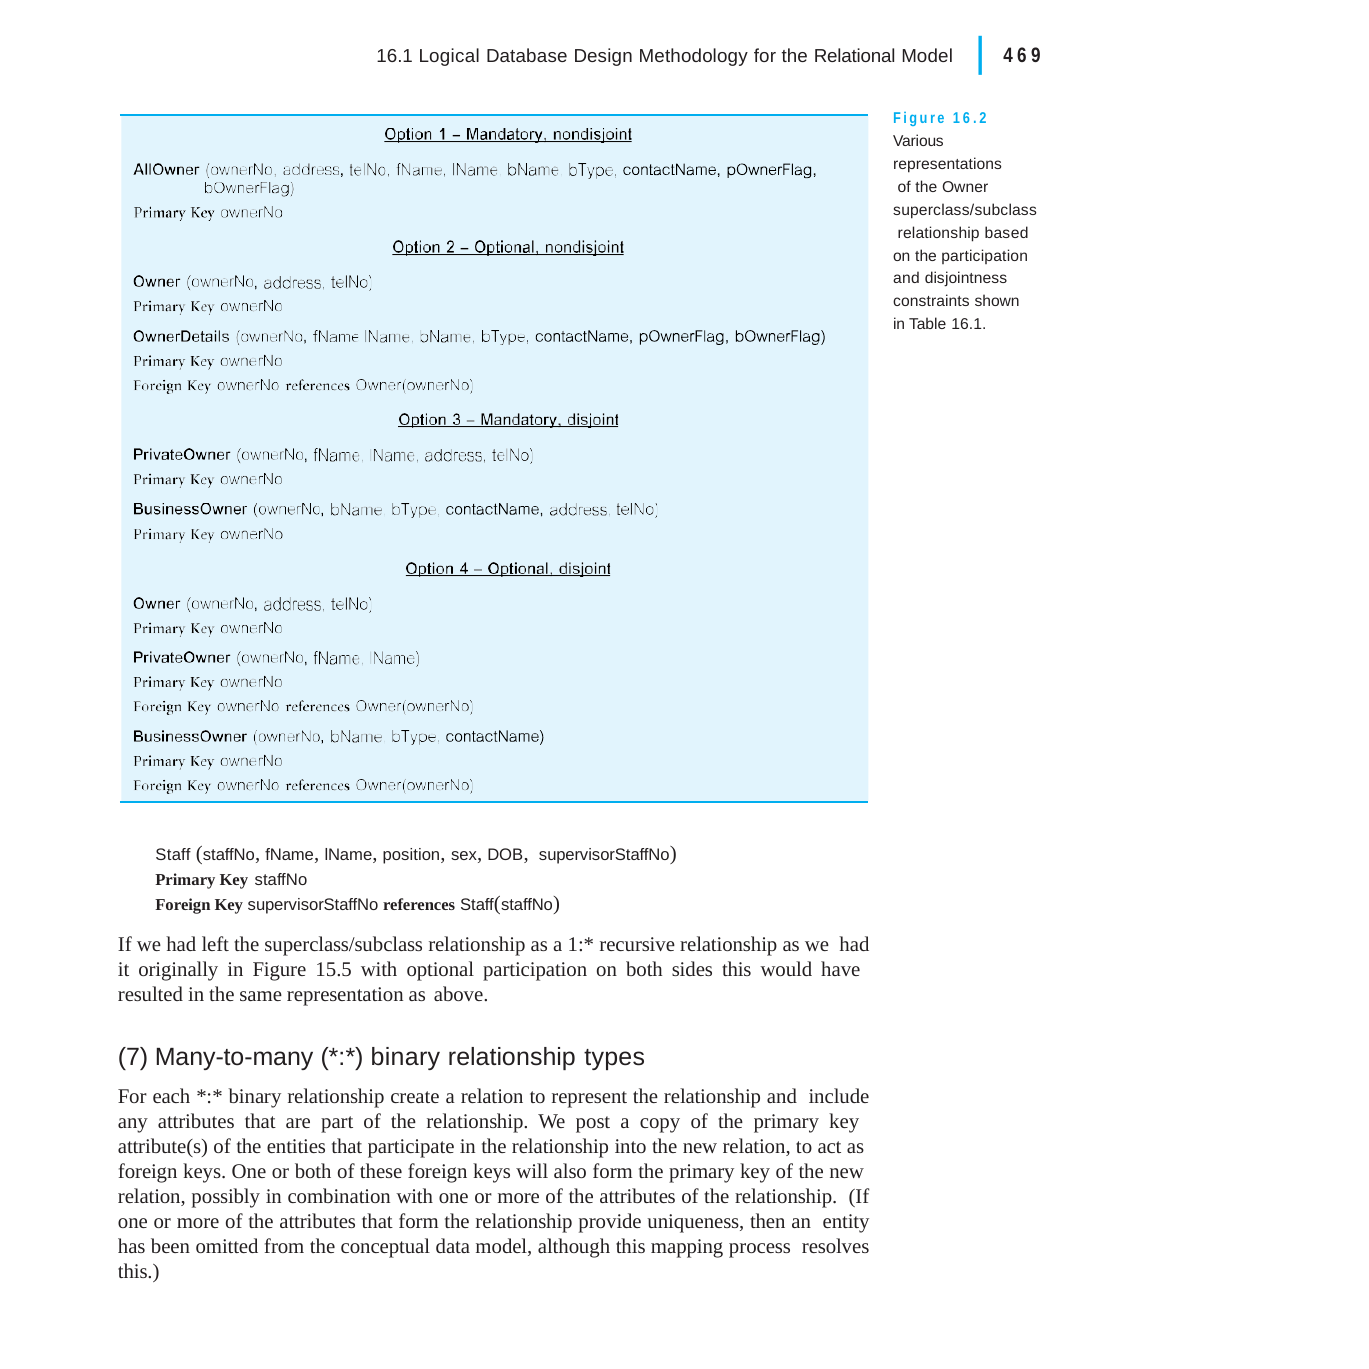

|
16.1 Logical Database Design Methodology for the Relational Model	469
Figure 16.2  Various  representations  of the Owner
superclass/subclass  relationship based  on the participation  and disjointness  constraints shown
in Table 16.1.

Staff (staffNo, fName, lName, position, sex, DOB, supervisorStaffNo)
Primary Key staffNo
Foreign Key supervisorStaffNo references Staff(staffNo)
If we had left the superclass/subclass relationship as a 1:* recursive relationship as we  had it originally in Figure 15.5 with optional participation on both sides this would have  resulted in the same representation as above.

(7) Many-to-many (*:*) binary relationship types
For each *:* binary relationship create a relation to represent the relationship and  include any attributes that are part of the relationship. We post a copy of the primary key  attribute(s) of the entities that participate in the relationship into the new relation, to act as  foreign keys. One or both of these foreign keys will also form the primary key of the new  relation, possibly in combination with one or more of the attributes of the relationship.  (If one or more of the attributes that form the relationship provide uniqueness, then an  entity has been omitted from the conceptual data model, although this mapping process  resolves this.)